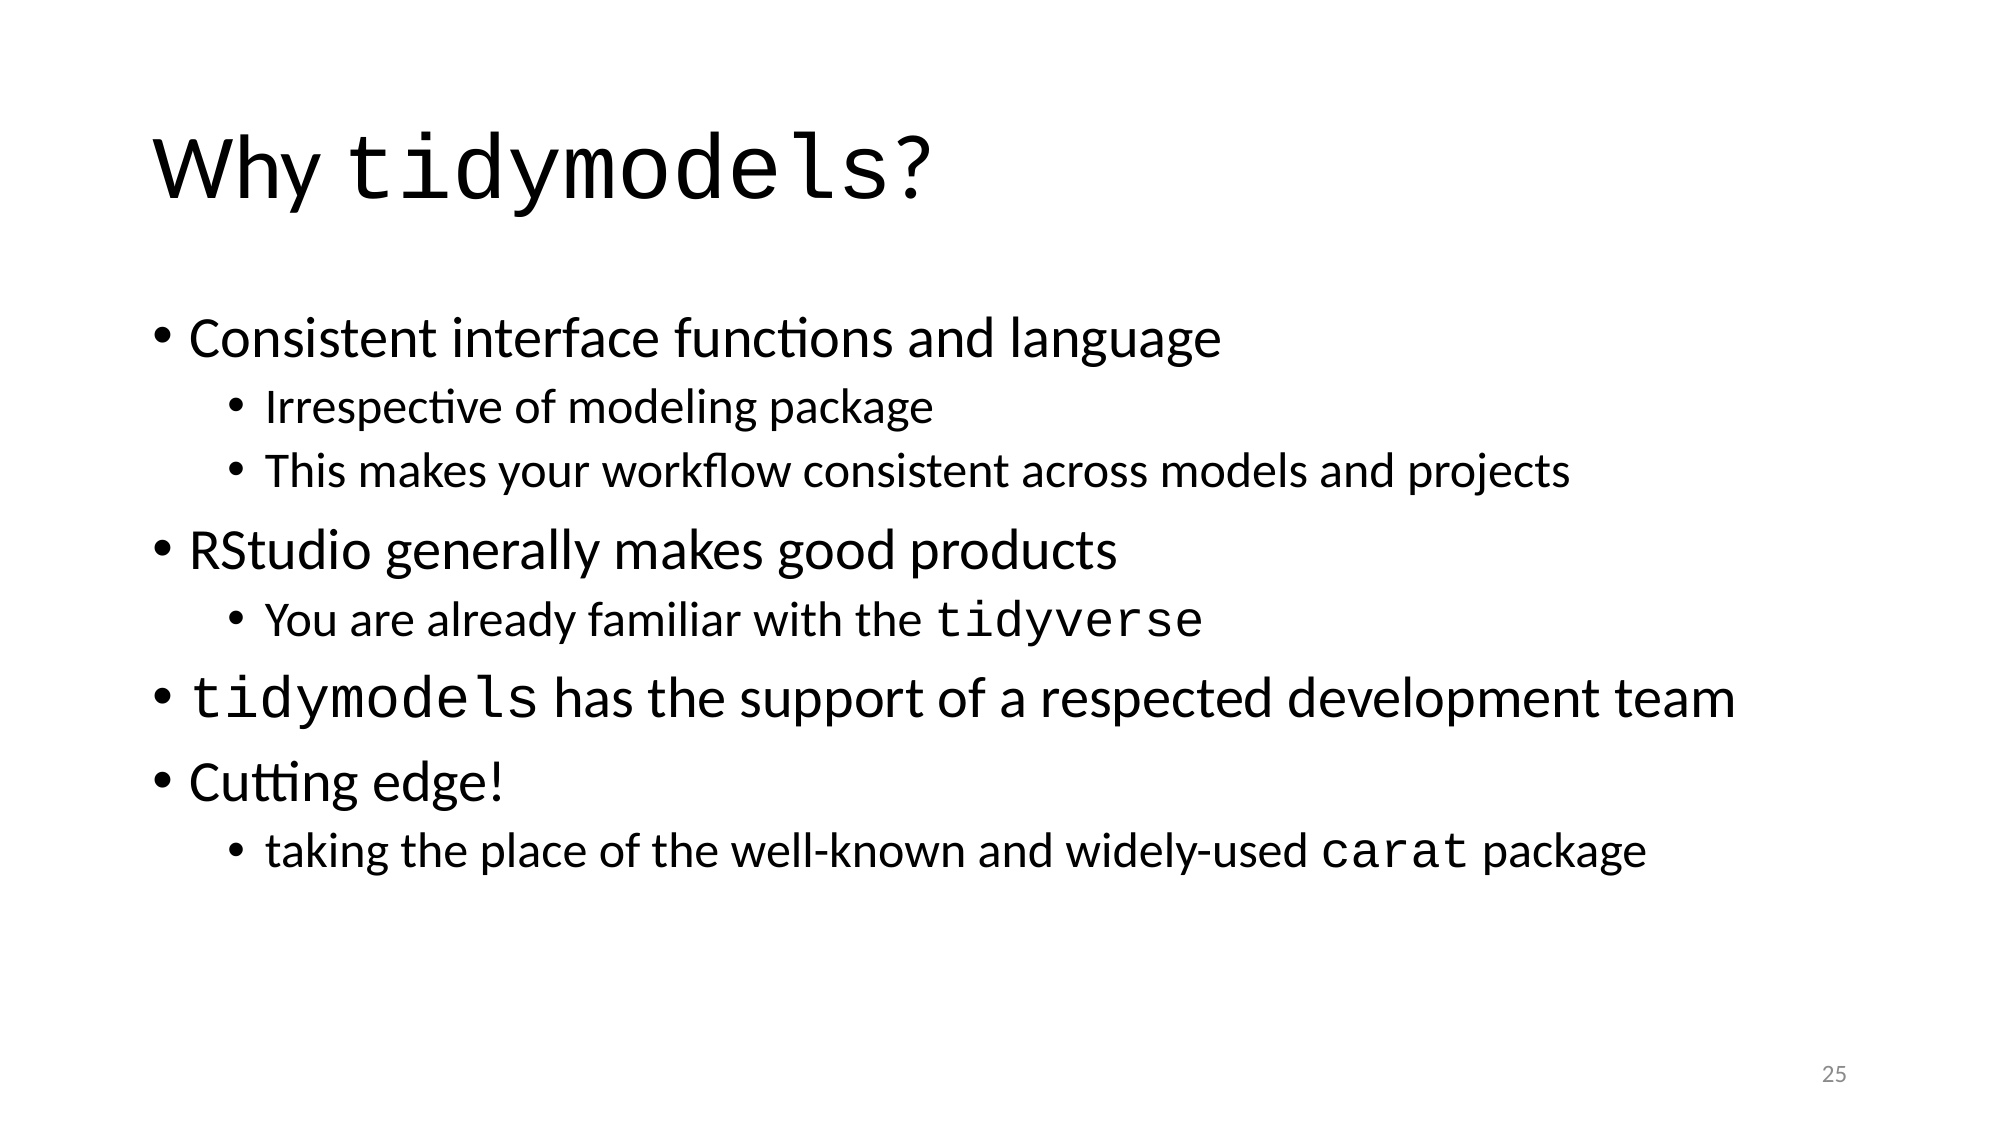

# Why tidymodels?
Consistent interface functions and language
Irrespective of modeling package
This makes your workflow consistent across models and projects
RStudio generally makes good products
You are already familiar with the tidyverse
tidymodels has the support of a respected development team
Cutting edge!
taking the place of the well-known and widely-used carat package
25